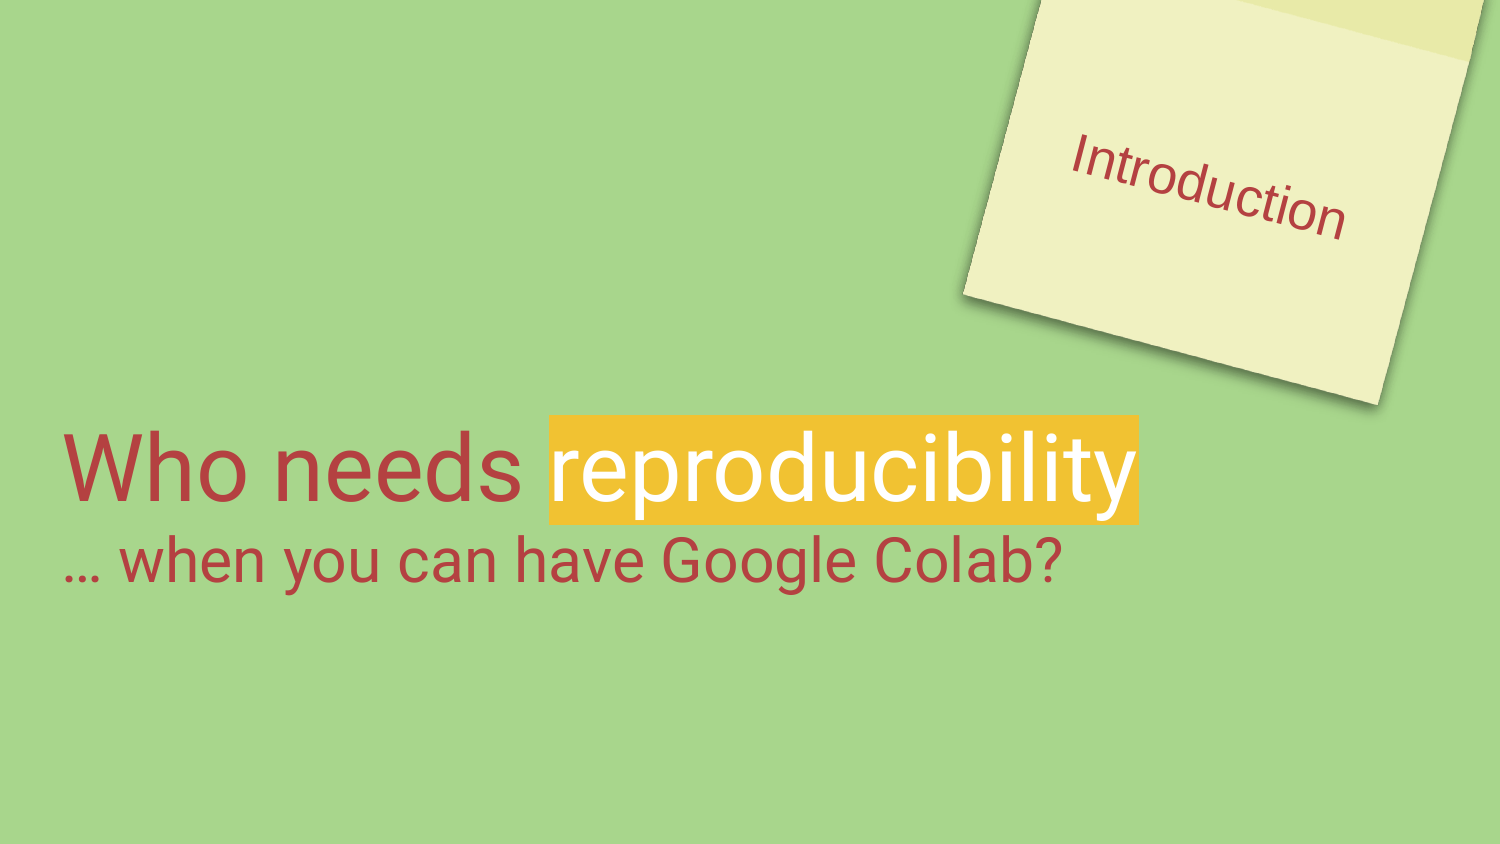

# Introduction
Who needs reproducibility
… when you can have Google Colab?